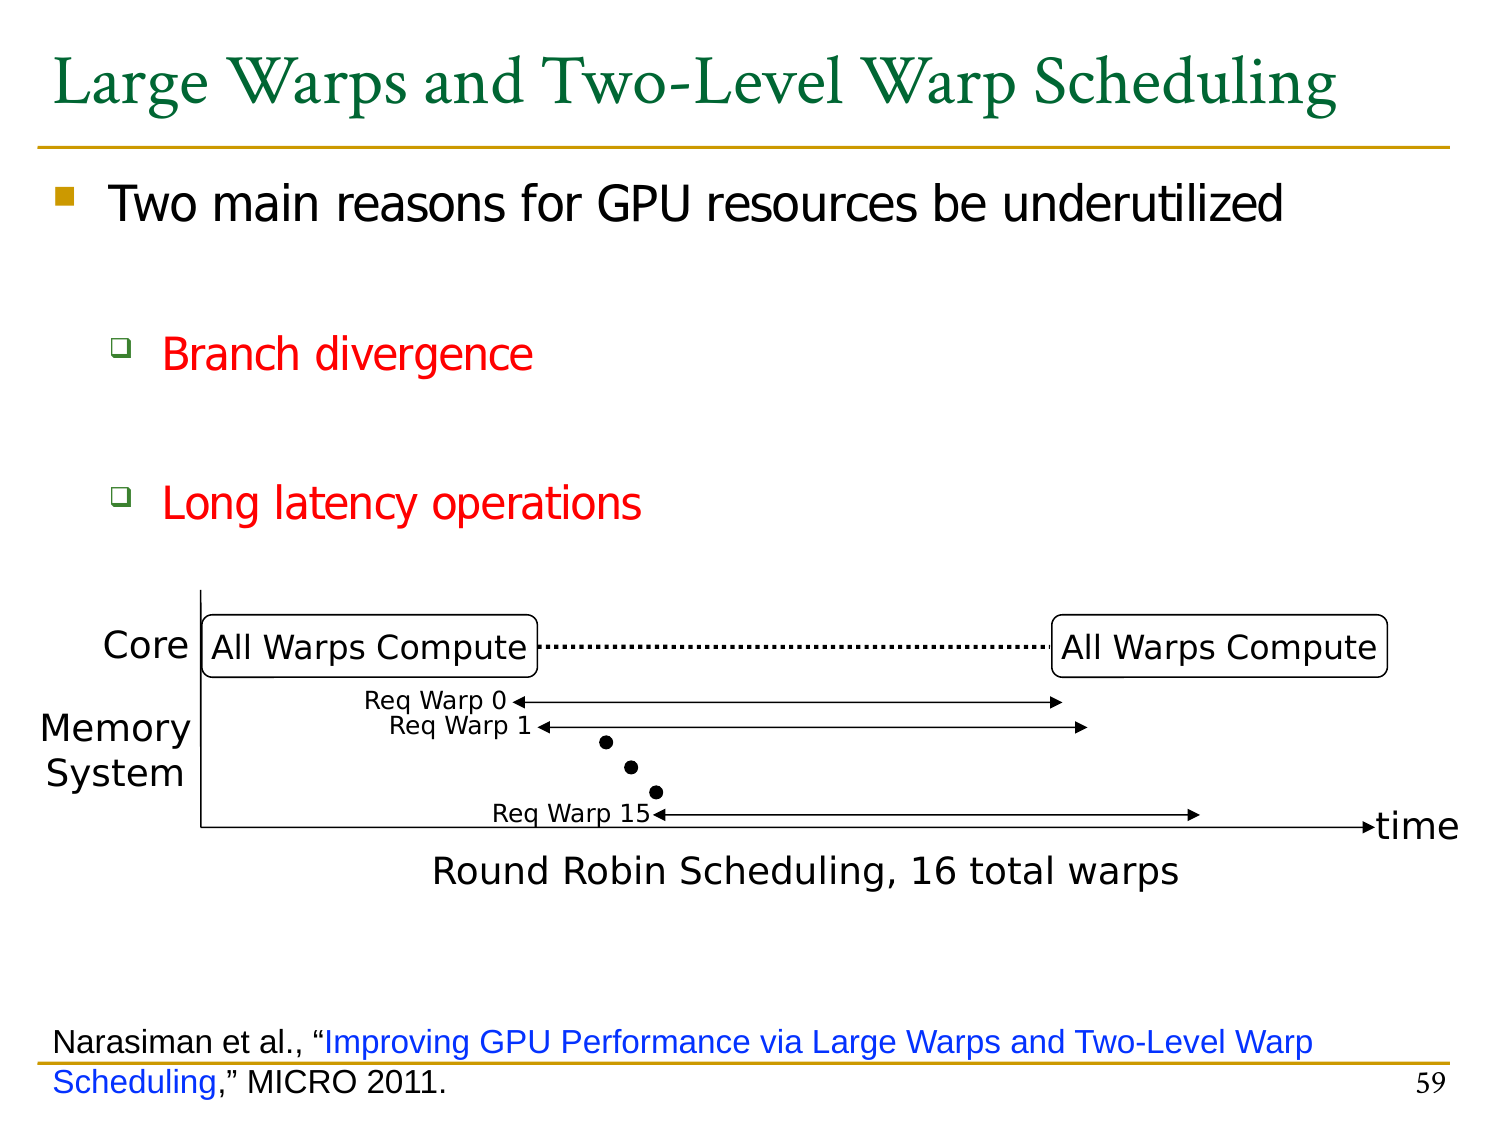

# Large Warps and Two-Level Warp Scheduling
Two main reasons for GPU resources be underutilized

Branch divergence

Long latency operations

Core
All Warps Compute
All Warps Compute

Req Warp 0
Memory
System
Req Warp 1

Req Warp 15
time

Round Robin Scheduling, 16 total warps
Narasiman et al., “Improving GPU Performance via Large Warps and Two-Level Warp Scheduling,” MICRO 2011.
59